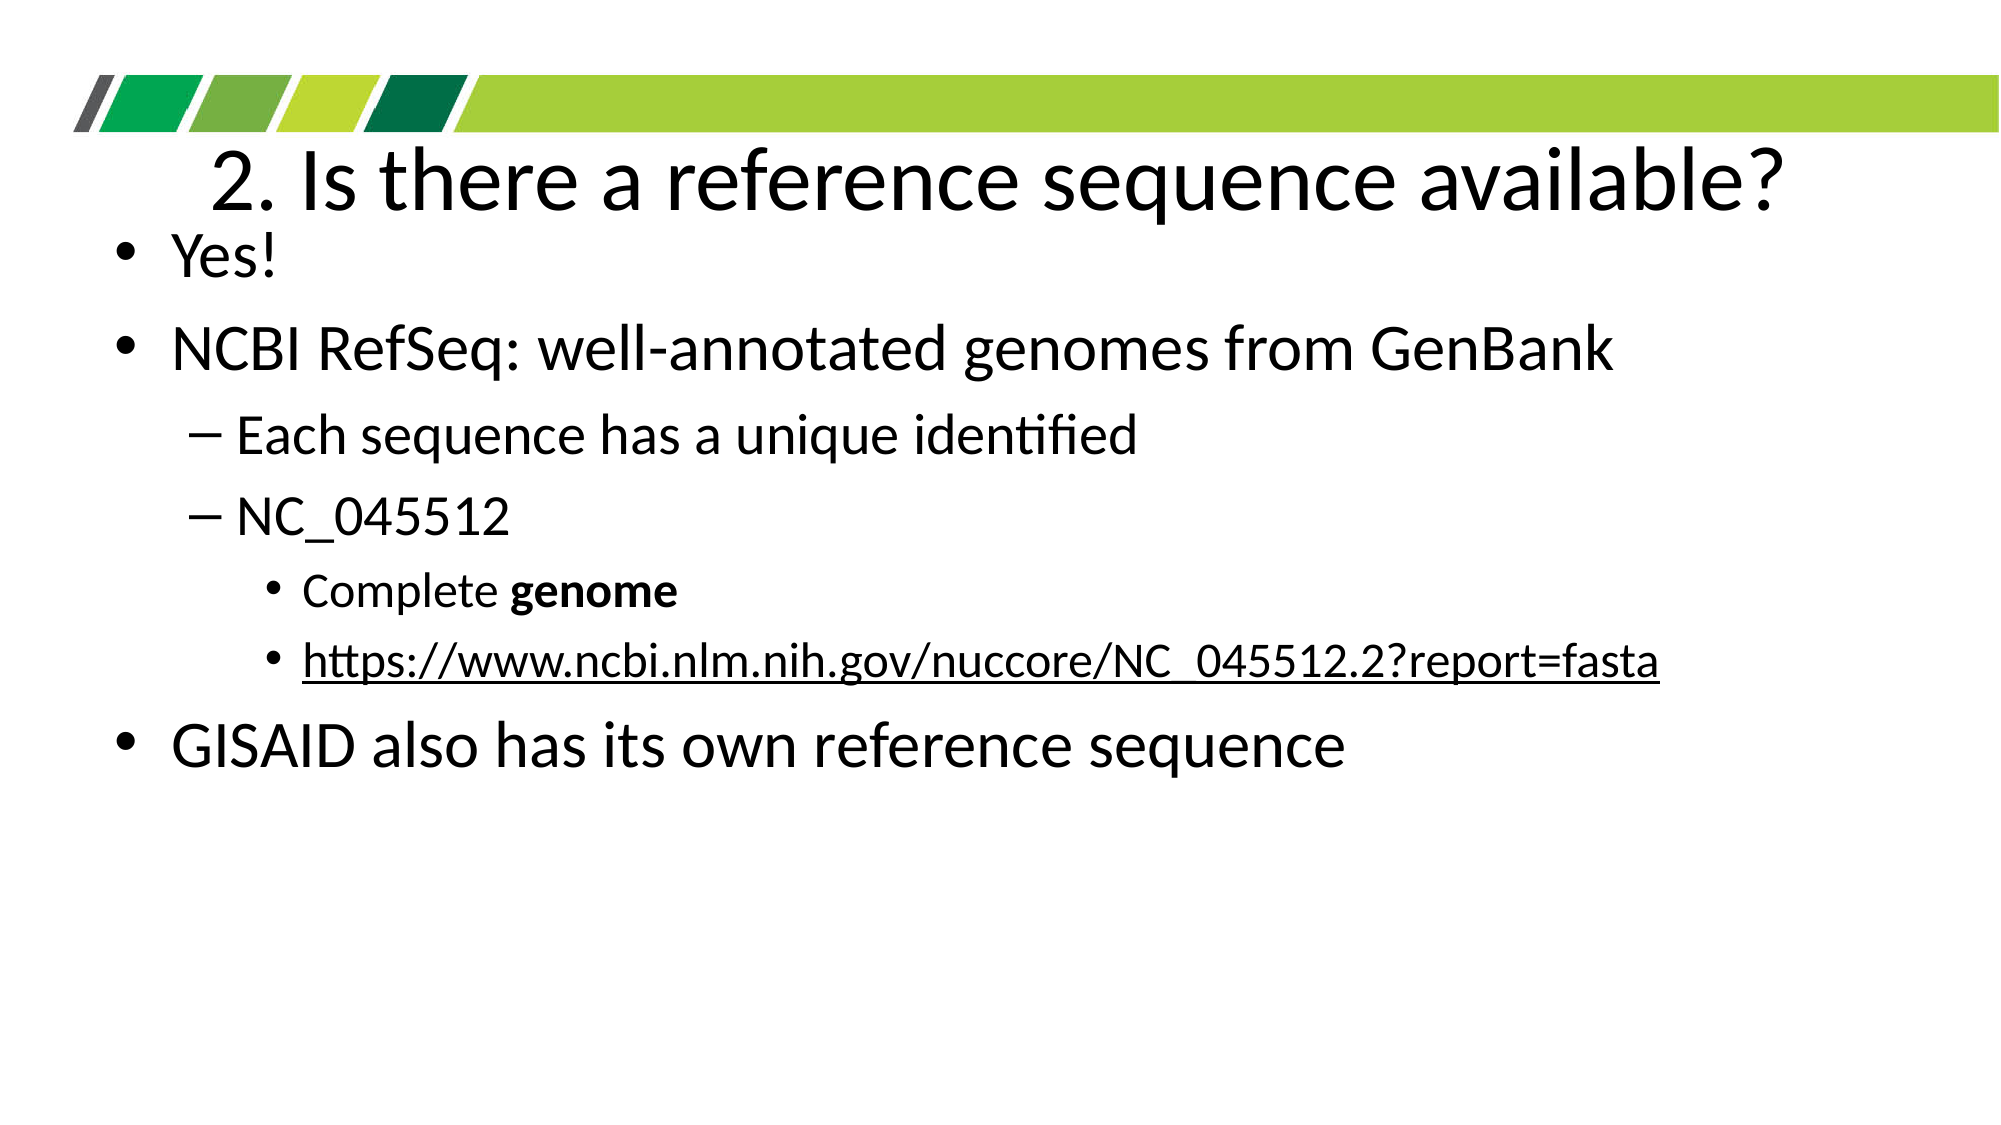

# 2. Is there a reference sequence available?
Yes!
NCBI RefSeq: well-annotated genomes from GenBank
Each sequence has a unique identified
NC_045512
Complete genome
https://www.ncbi.nlm.nih.gov/nuccore/NC_045512.2?report=fasta
GISAID also has its own reference sequence